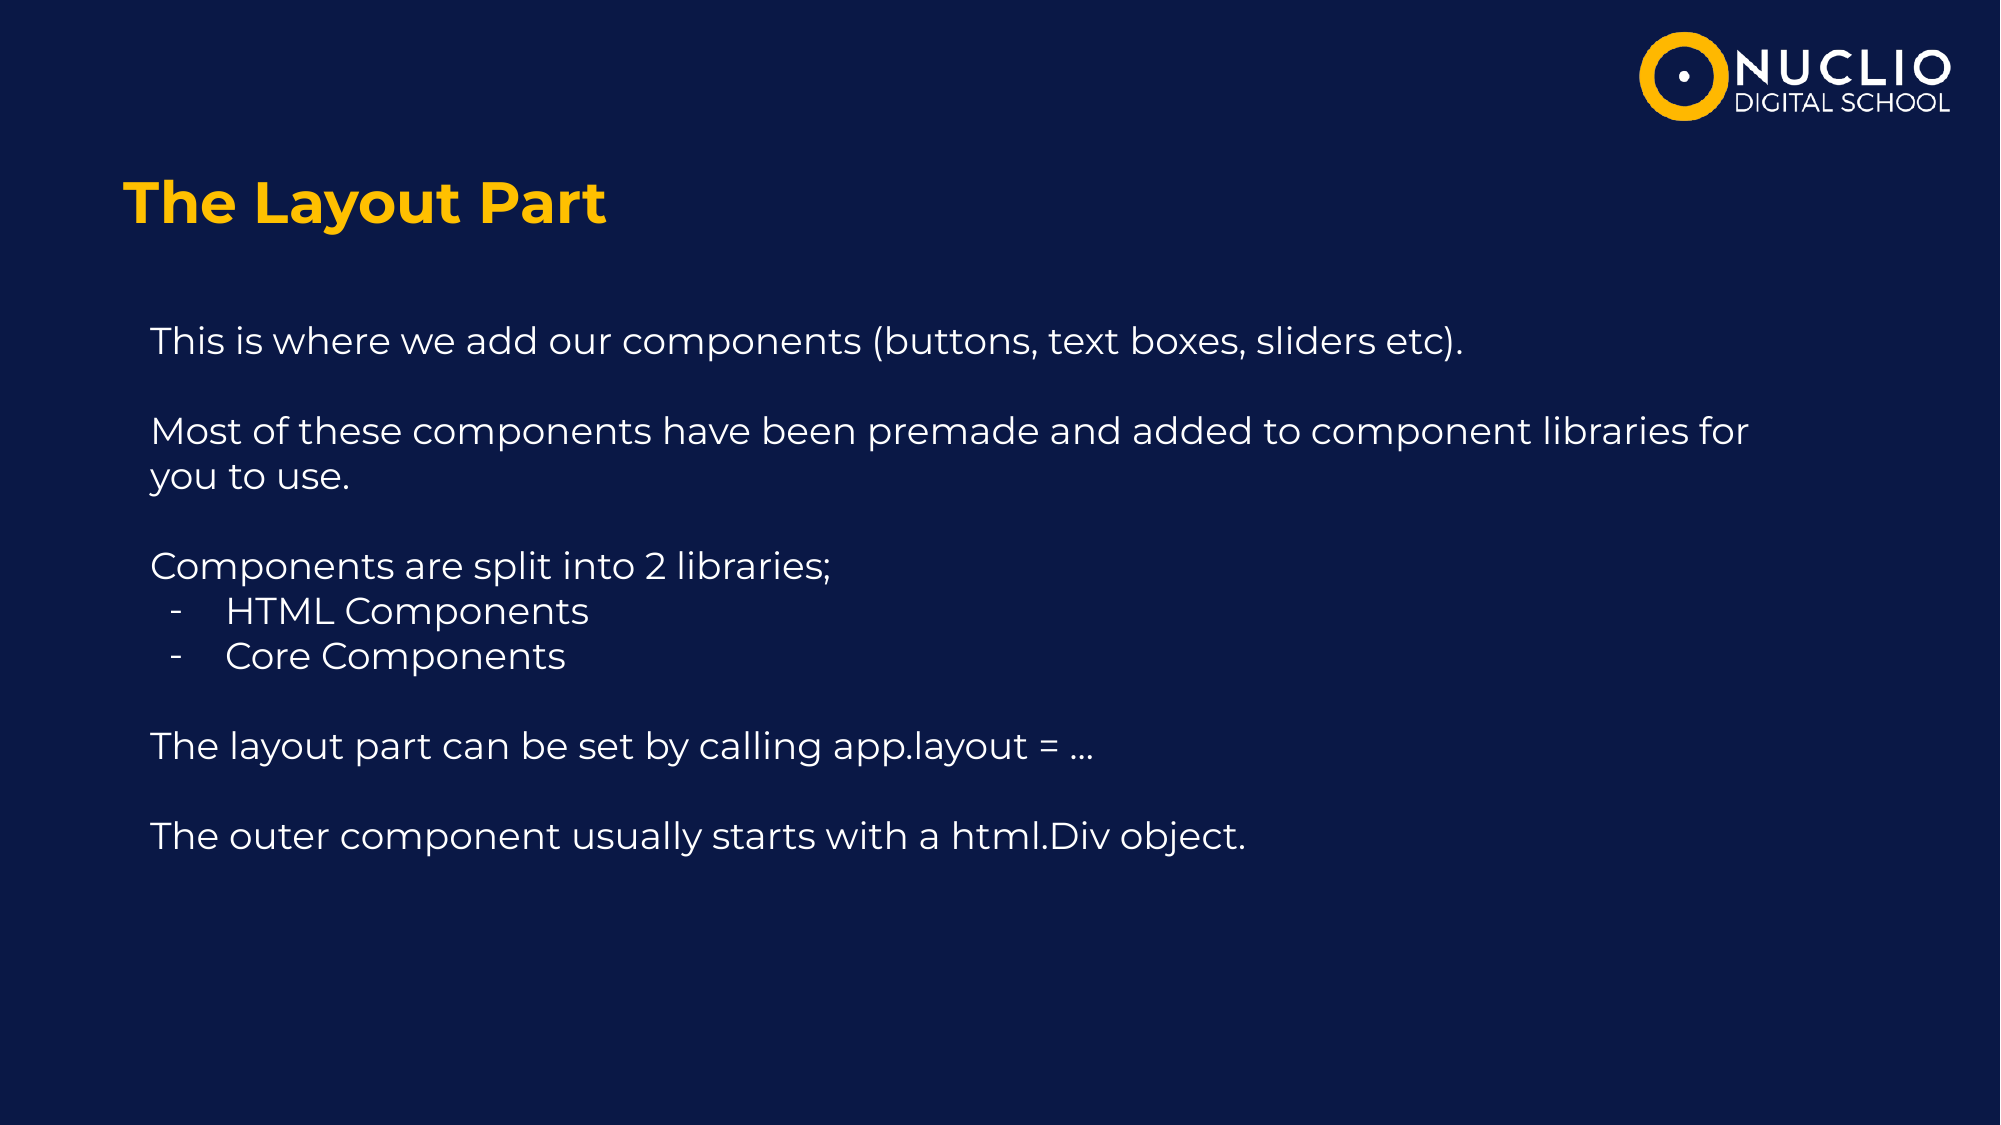

The Layout Part
This is where we add our components (buttons, text boxes, sliders etc).

Most of these components have been premade and added to component libraries for you to use.

Components are split into 2 libraries;
HTML Components
Core Components

The layout part can be set by calling app.layout = …

The outer component usually starts with a html.Div object.